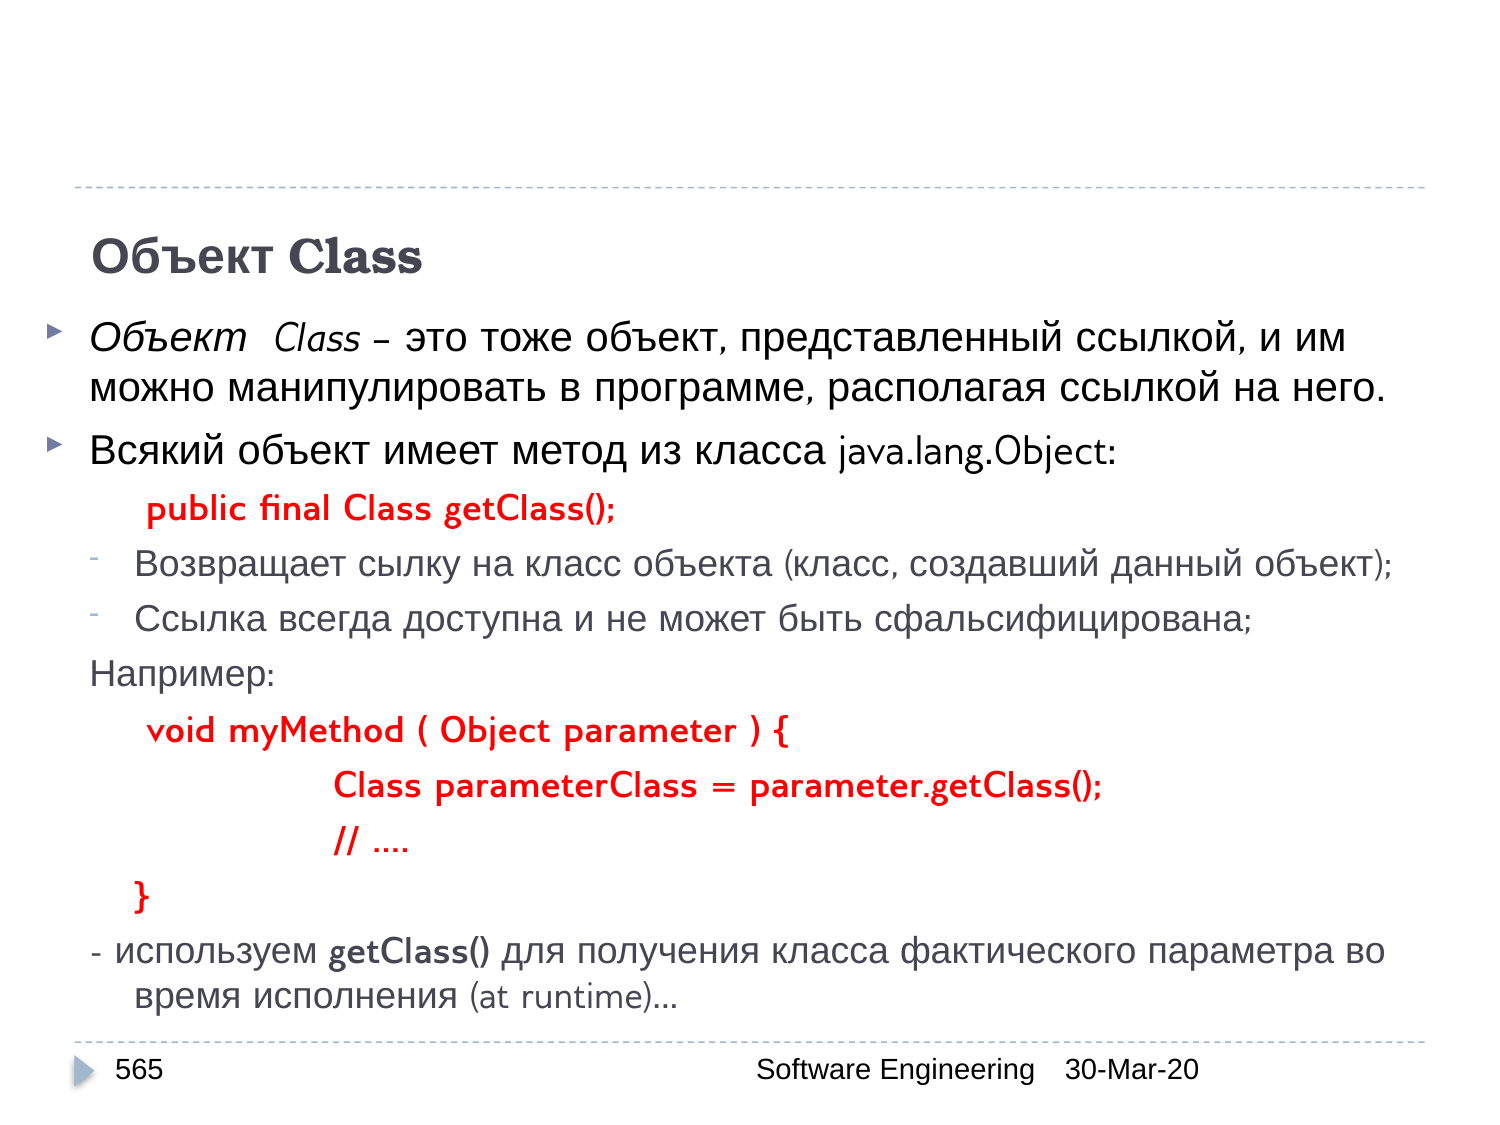

# Объект Class
Объект  Class – это тоже объект, представленный ссылкой, и им можно манипулировать в программе, располагая ссылкой на него.
Всякий объект имеет метод из класса java.lang.Object:
     public final Class getClass();
Возвращает сылку на класс объекта (класс, создавший данный объект);
Ссылка всегда доступна и не может быть сфальсифицирована;
Например:
     void myMethod ( Object parameter ) {
		    Class parameterClass = parameter.getClass();
		    // ….
	}
- используем getClass() для получения класса фактического параметра во время исполнения (at runtime)...
565
Software Engineering
30-Mar-20